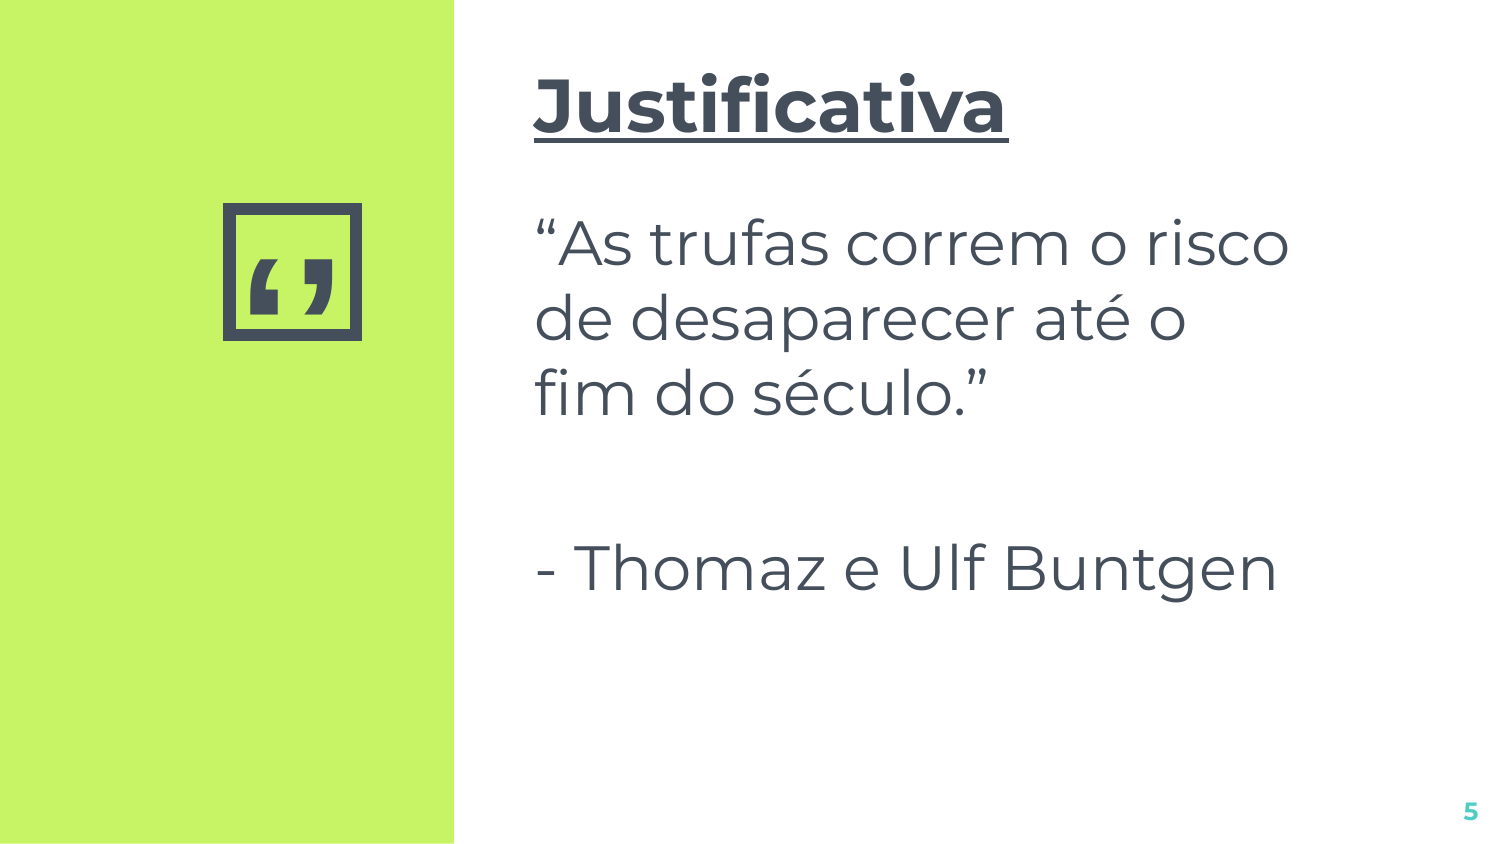

Justificativa
“As trufas correm o risco de desaparecer até o fim do século.”

- Thomaz e Ulf Buntgen
5